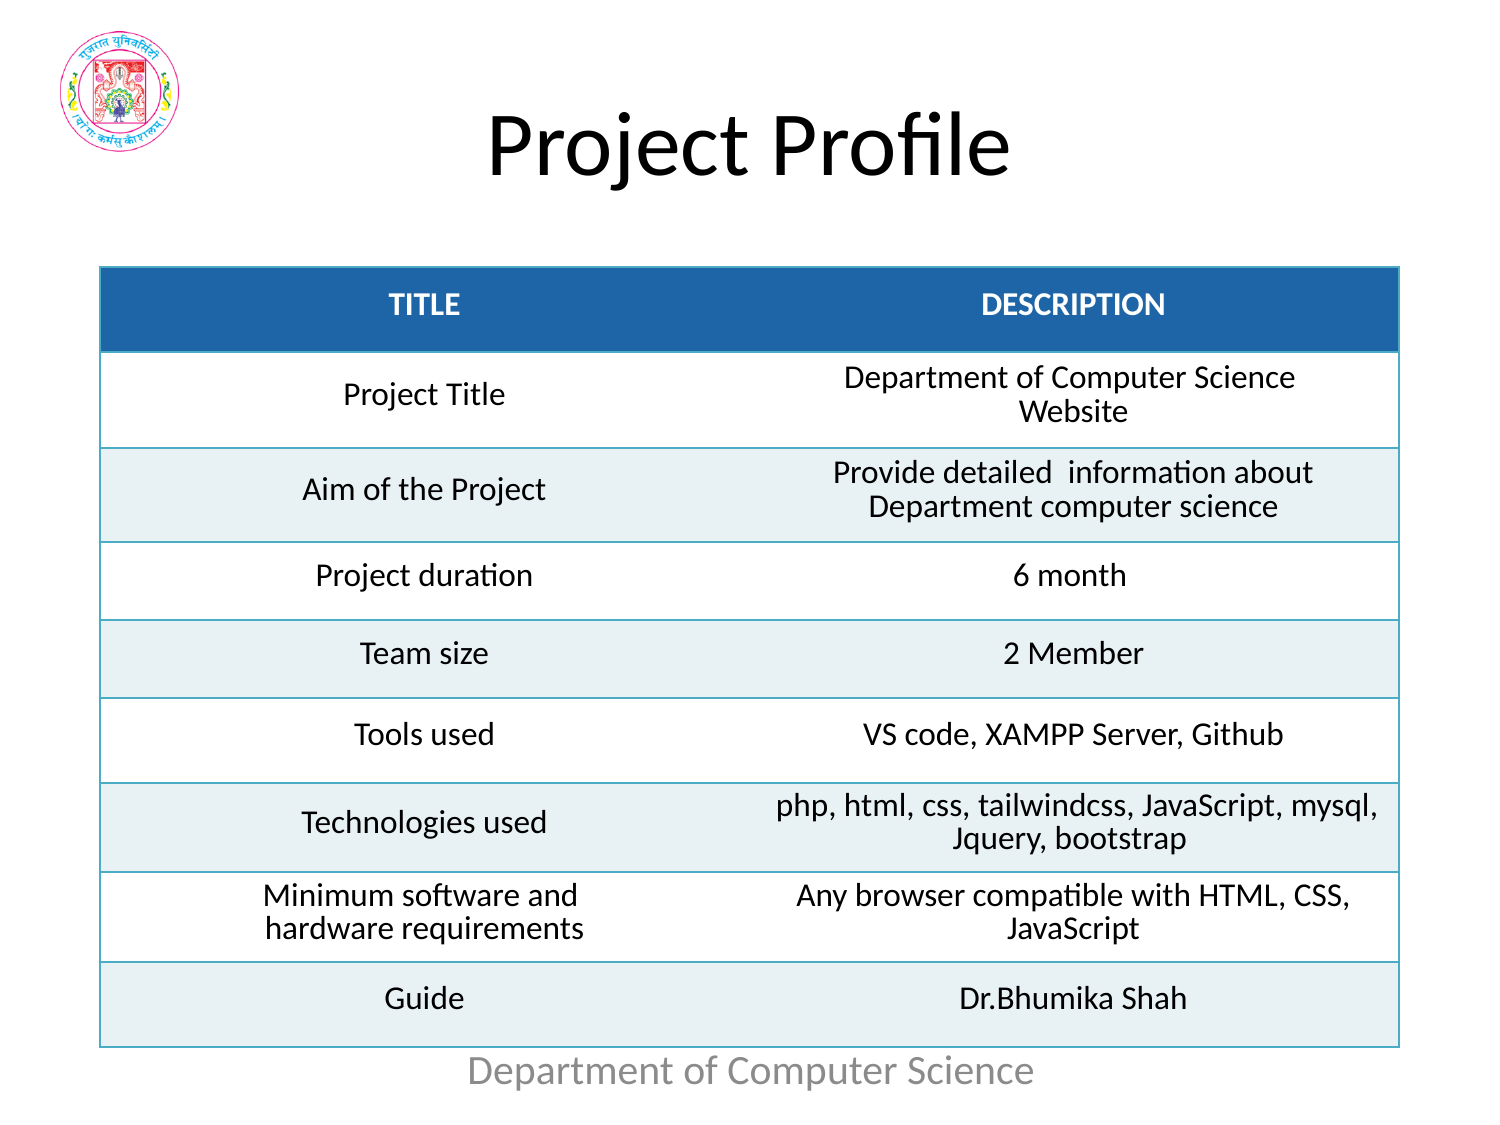

# Project Profile
| TITLE | DESCRIPTION |
| --- | --- |
| Project Title | Department of Computer Science Website |
| Aim of the Project | Provide detailed information about Department computer science |
| Project duration | 6 month |
| Team size | 2 Member |
| Tools used | VS code, XAMPP Server, Github |
| Technologies used | php, html, css, tailwindcss, JavaScript, mysql, Jquery, bootstrap |
| Minimum software and hardware requirements | Any browser compatible with HTML, CSS, JavaScript |
| Guide | Dr.Bhumika Shah |
Department of Computer Science
3